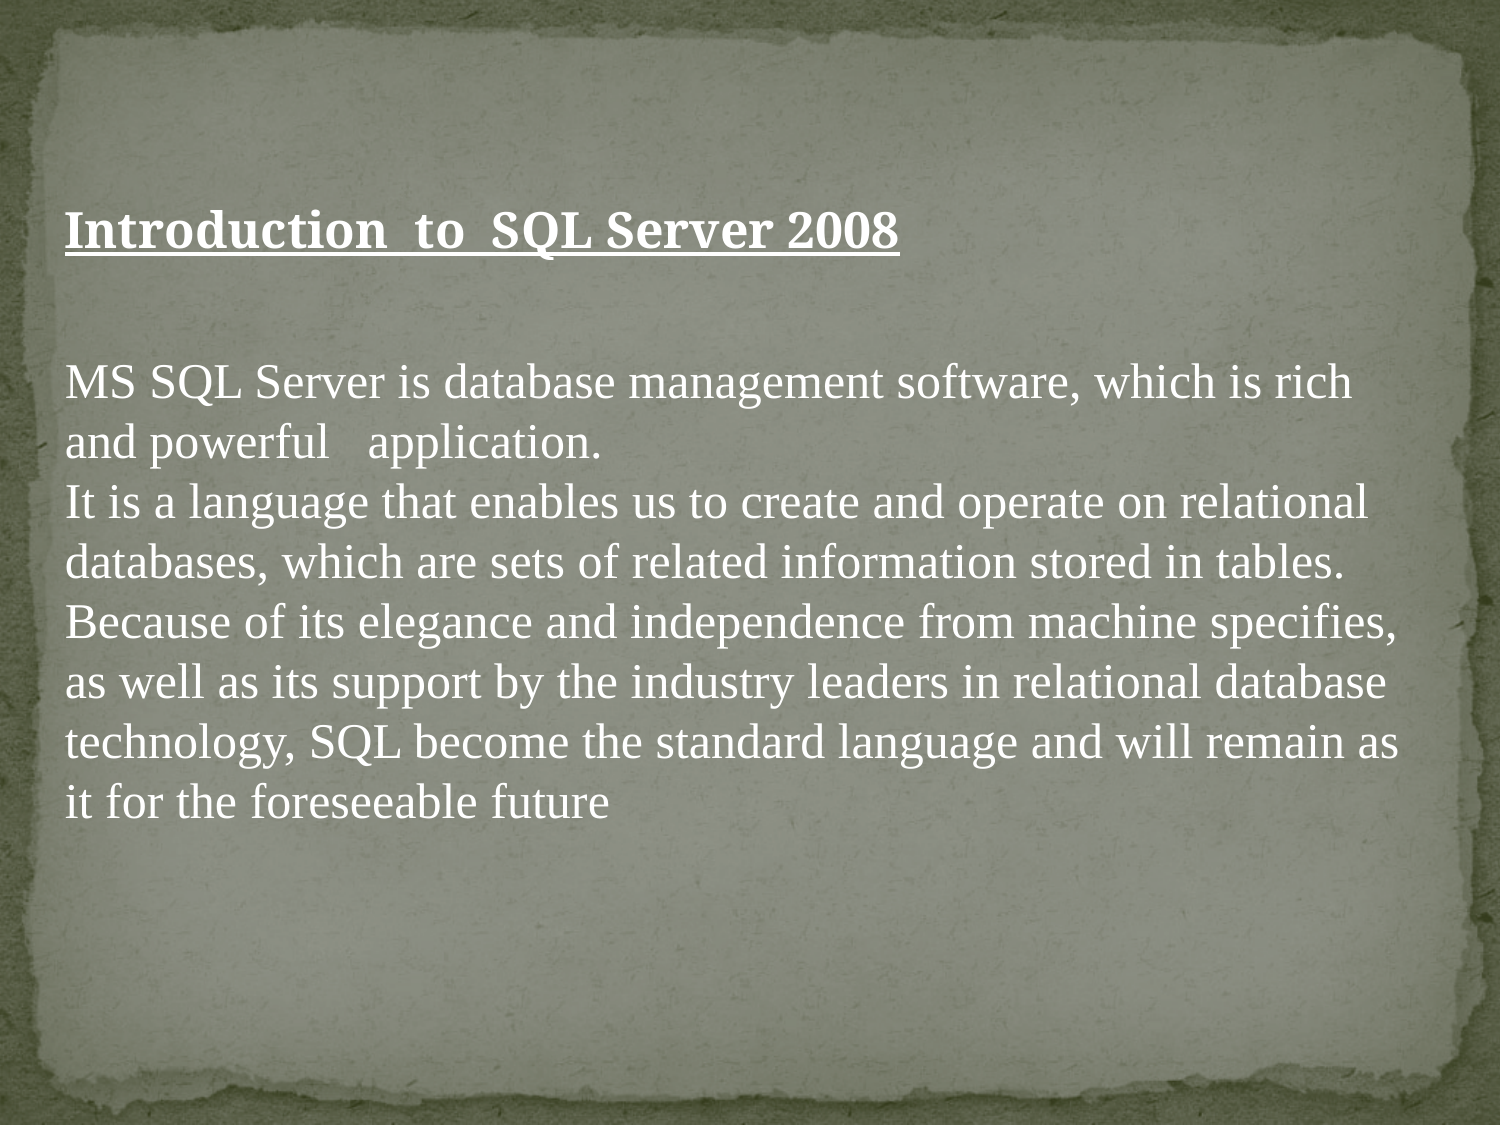

Introduction  to  SQL Server 2008

MS SQL Server is database management software, which is rich and powerful   application.
It is a language that enables us to create and operate on relational databases, which are sets of related information stored in tables. Because of its elegance and independence from machine specifies, as well as its support by the industry leaders in relational database technology, SQL become the standard language and will remain as it for the foreseeable future